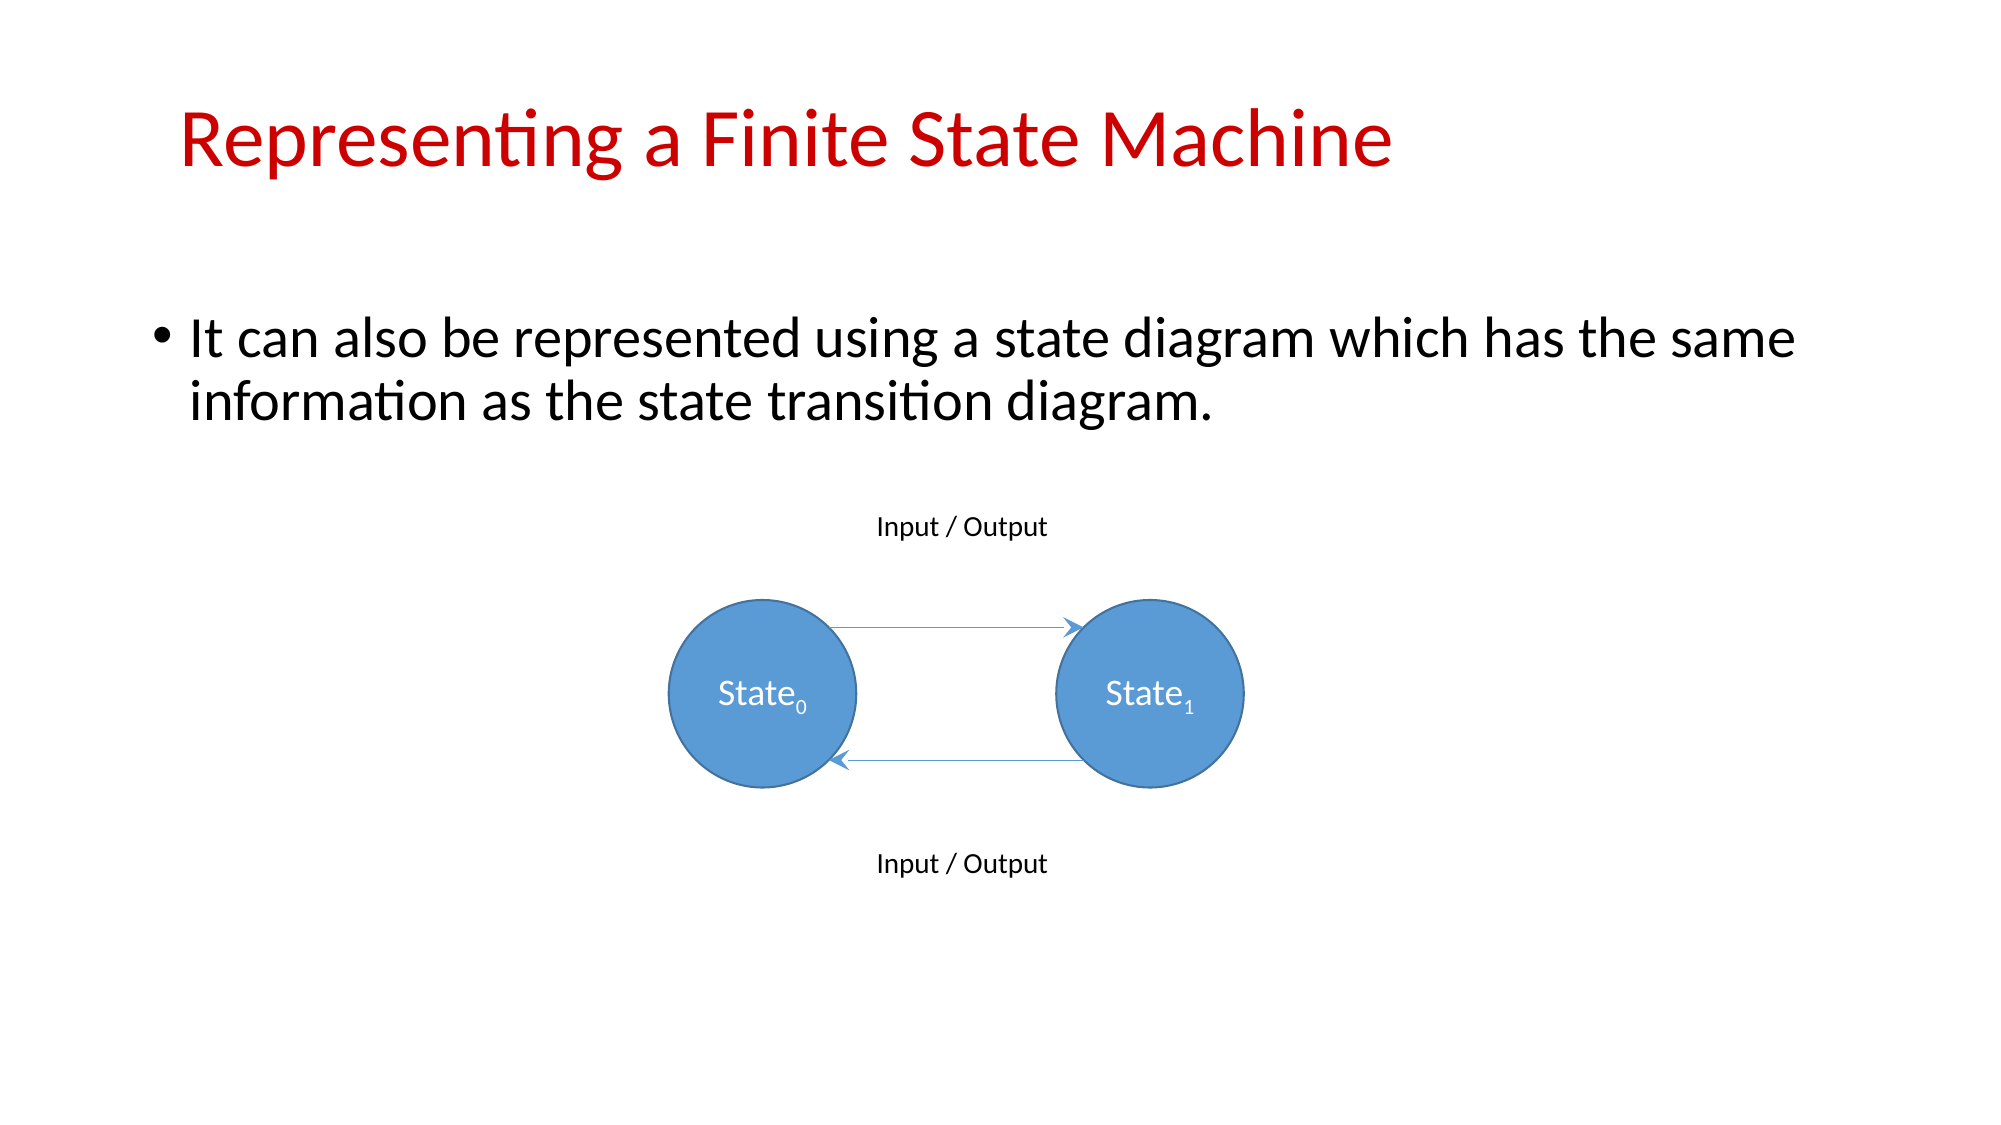

# Representing a Finite State Machine
It can also be represented using a state diagram which has the same information as the state transition diagram.

Input / Output
State0
State1
Input / Output